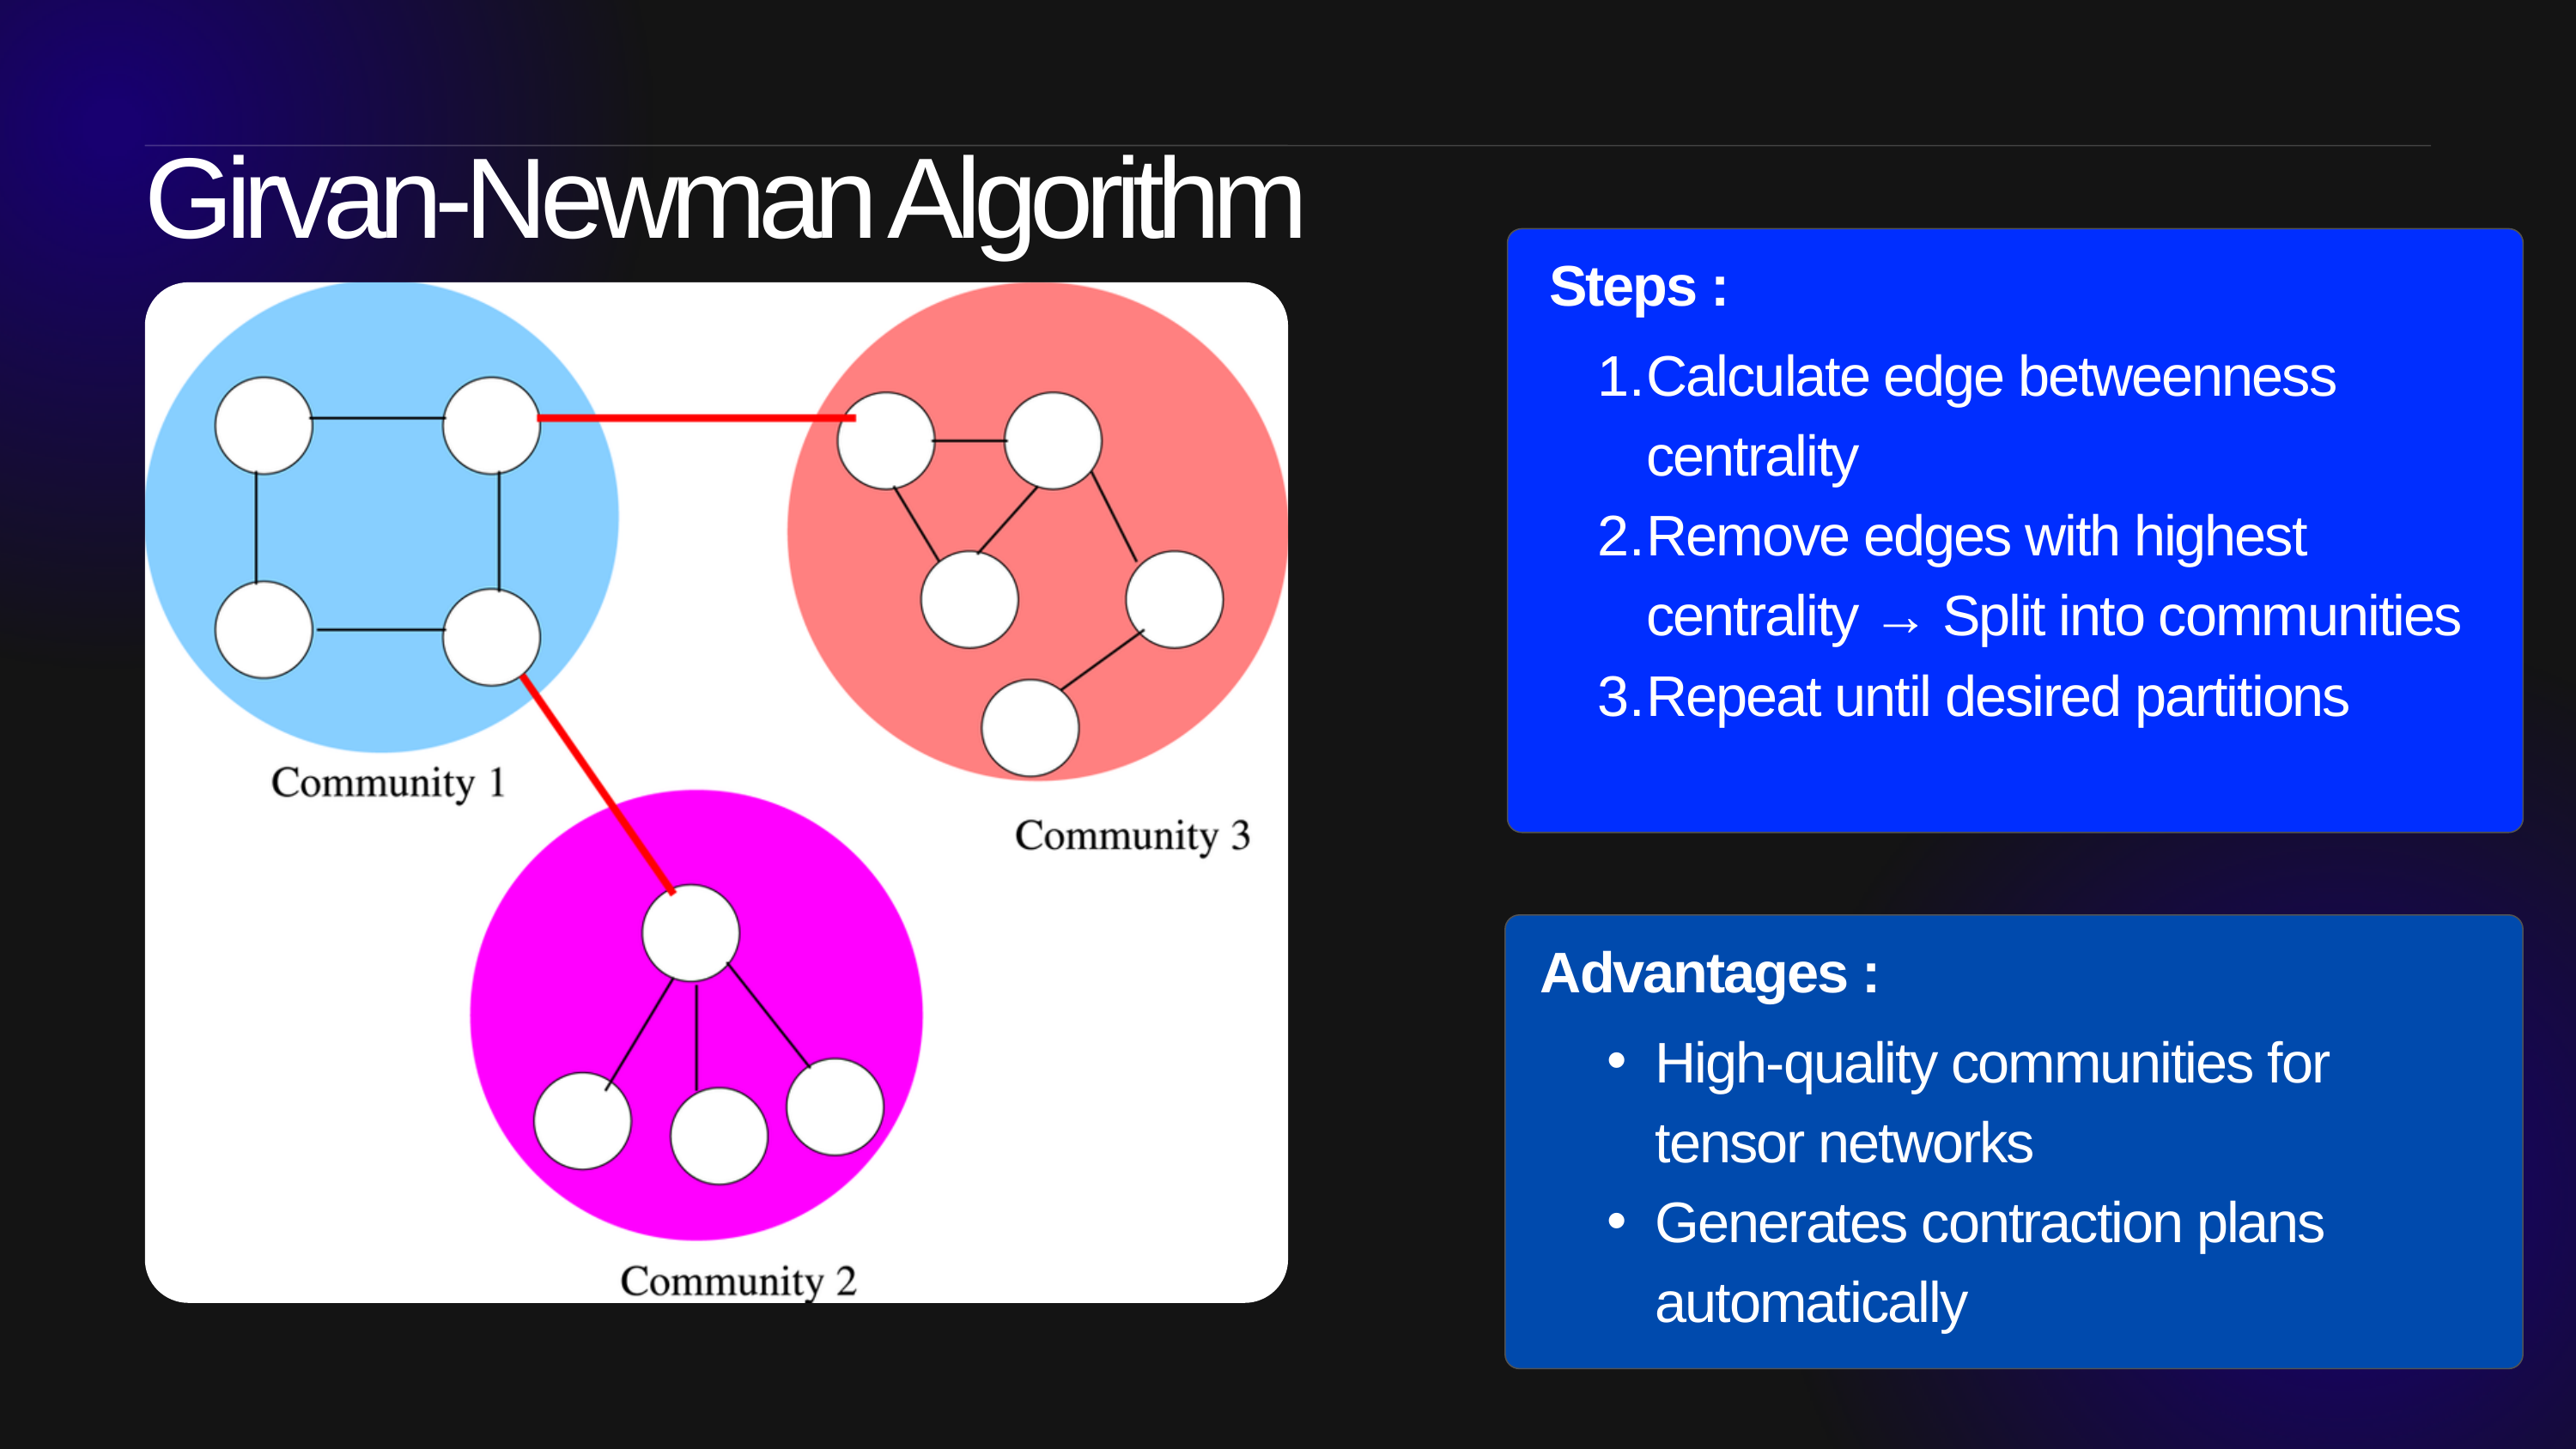

Girvan-Newman Algorithm

Steps :

Calculate edge betweenness centrality
Remove edges with highest centrality → Split into communities
Repeat until desired partitions

Advantages :
High-quality communities for tensor networks
Generates contraction plans automatically